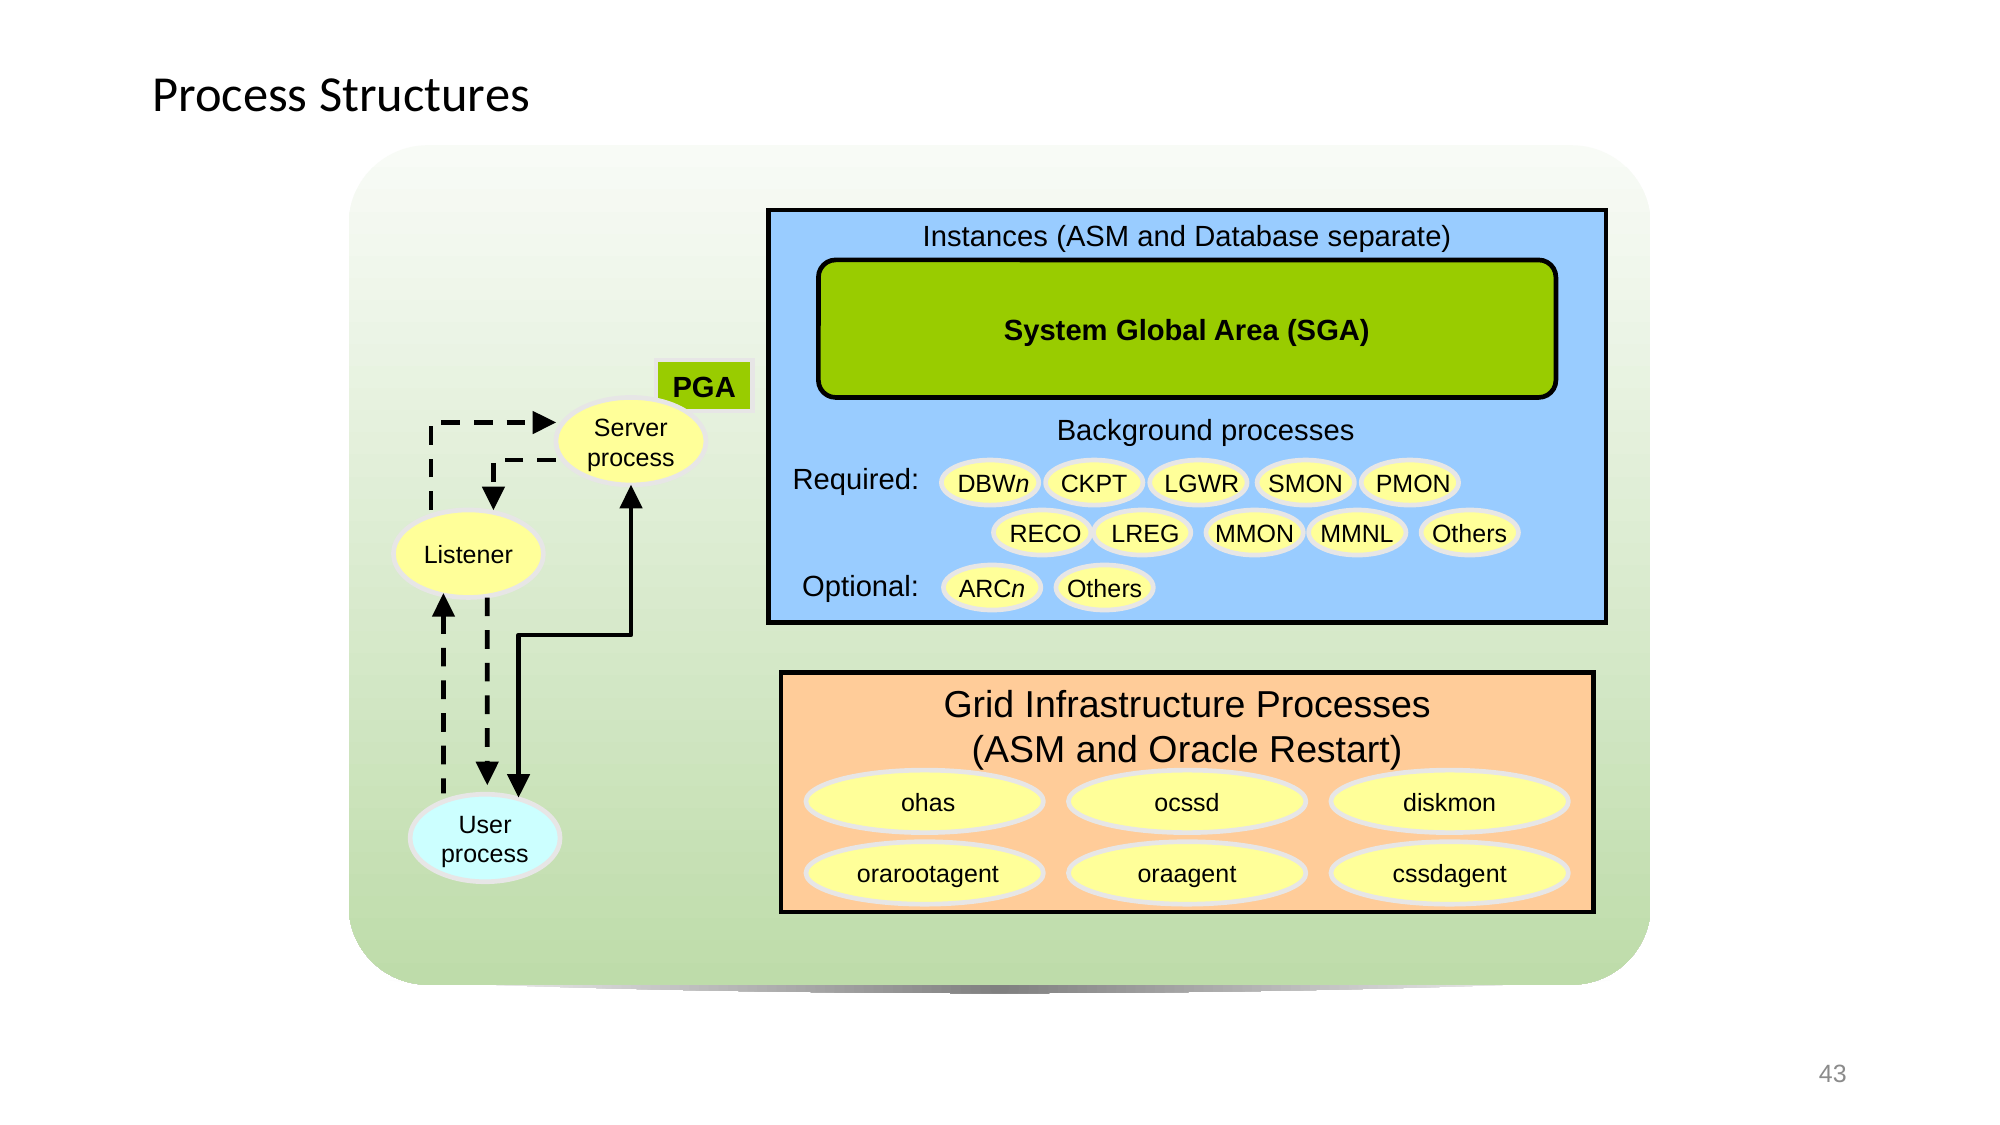

# Process Structures

Instances (ASM and Database separate)
System Global Area (SGA)
PGA
Server
process
Background processes

 DBWn
CKPT
 LGWR
SMON
 PMON
Required:

Listener
 RECO
 LREG
MMON
MMNL
Others
ARCn
Others
Optional:

Grid Infrastructure Processes
(ASM and Oracle Restart)

 ohas
ocssd
diskmon
User
process
 orarootagent
oraagent
cssdagent
43